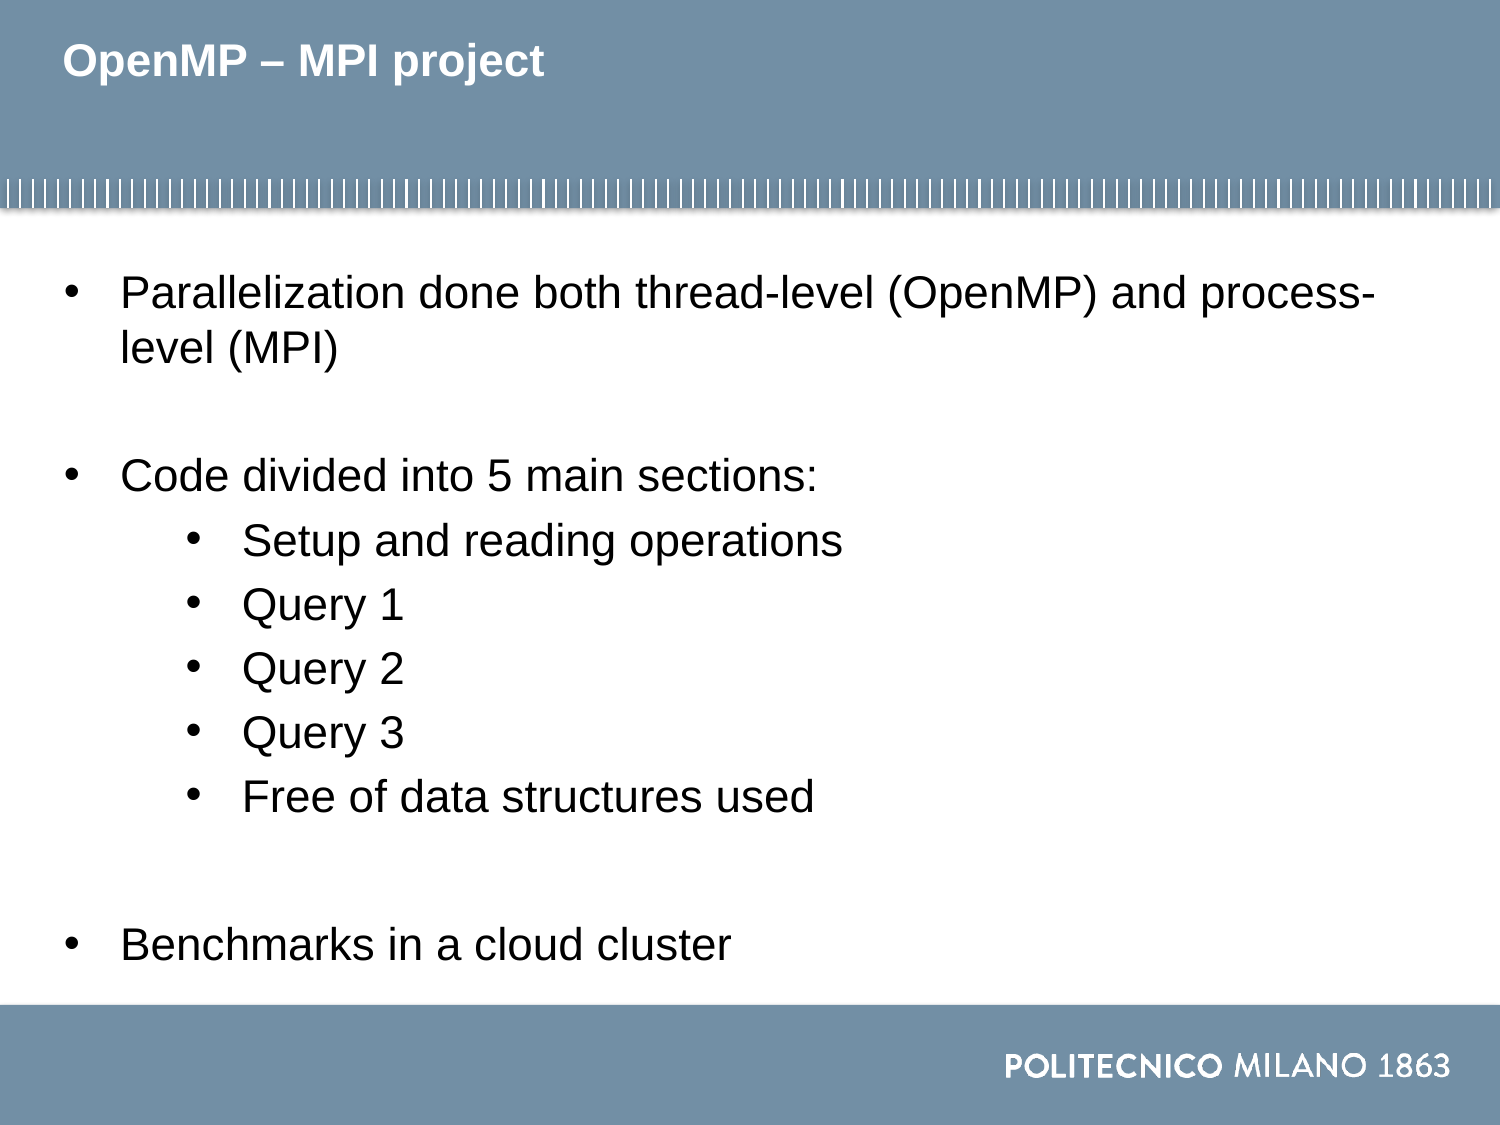

# OpenMP – MPI project
Parallelization done both thread-level (OpenMP) and process-level (MPI)

Code divided into 5 main sections:
Setup and reading operations
Query 1
Query 2
Query 3
Free of data structures used

Benchmarks in a cloud cluster